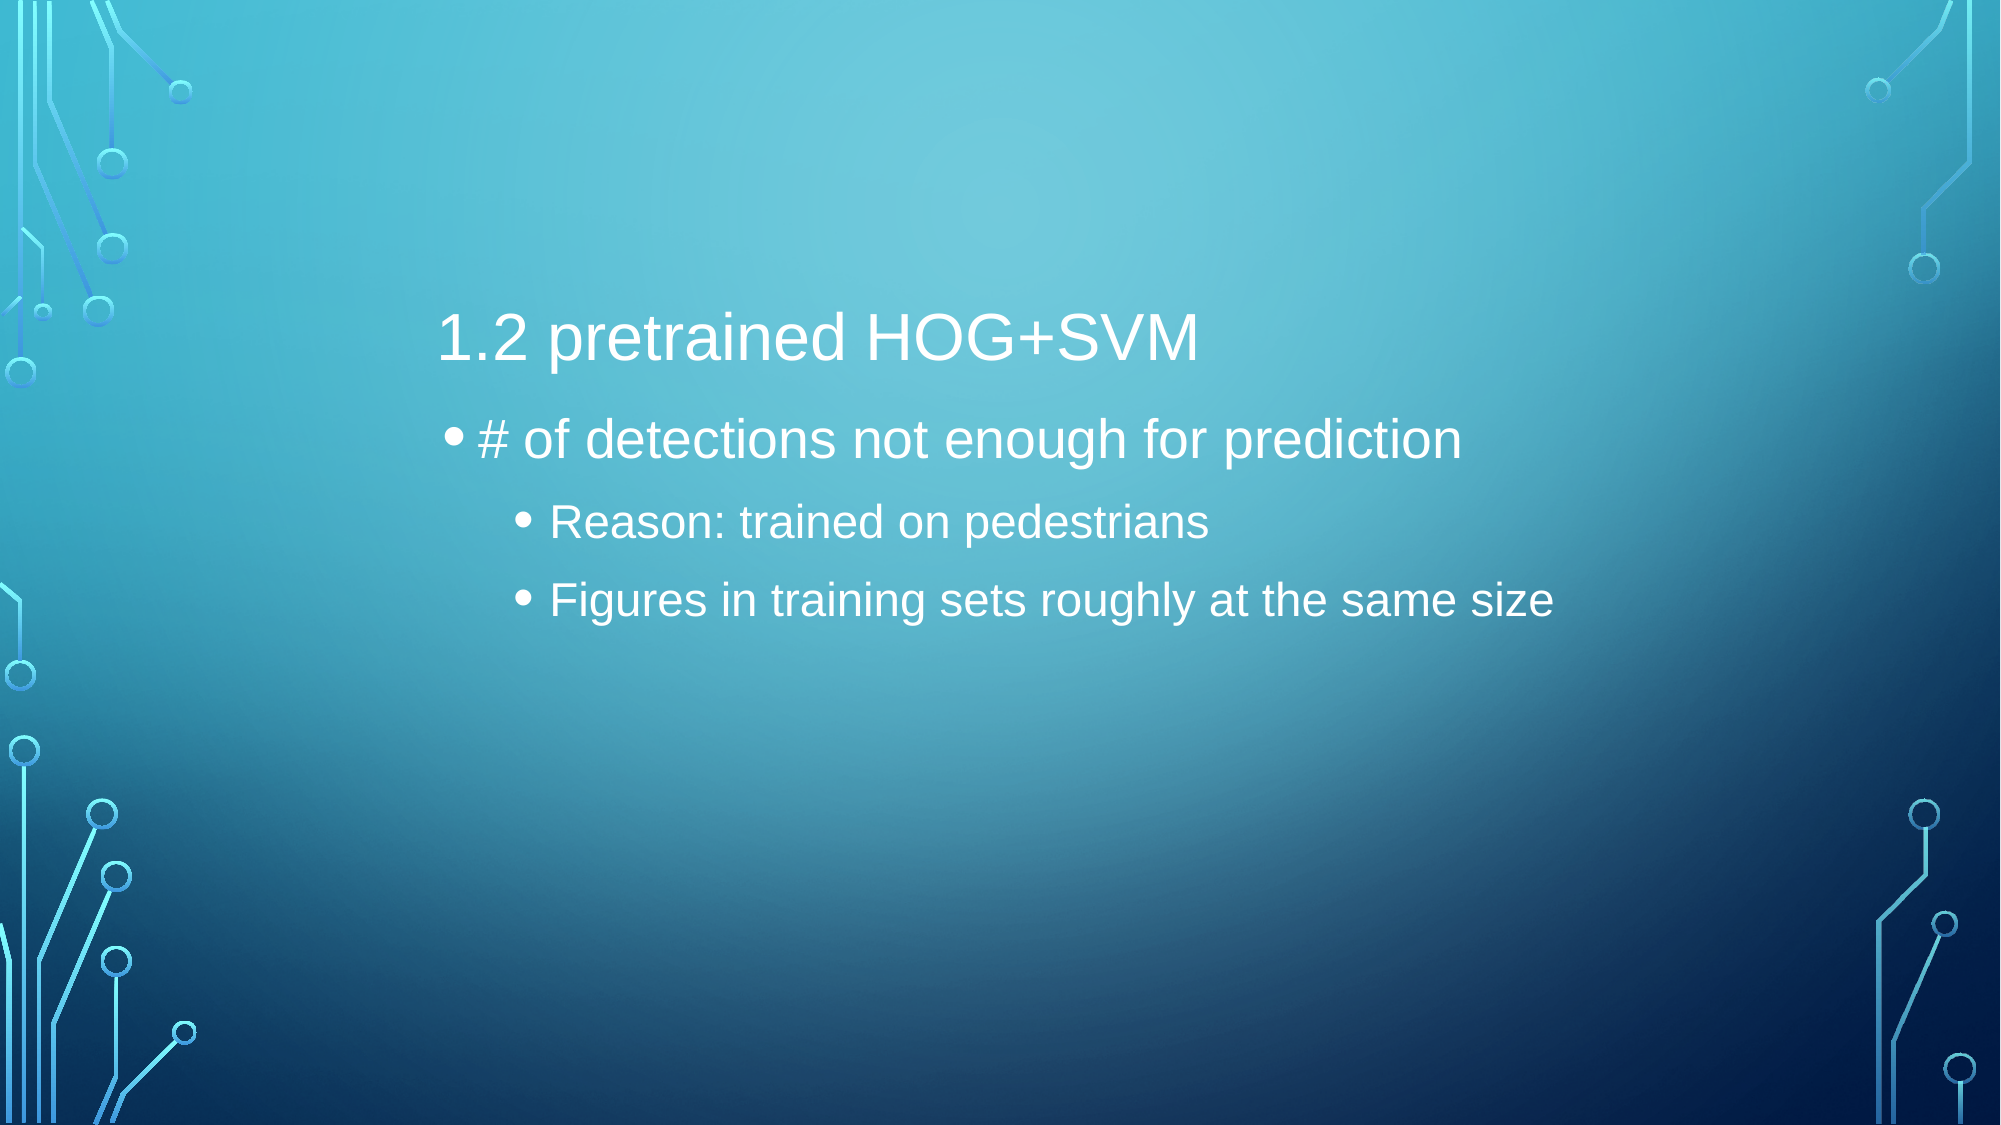

1.2 pretrained HOG+SVM
# of detections not enough for prediction
Reason: trained on pedestrians
Figures in training sets roughly at the same size